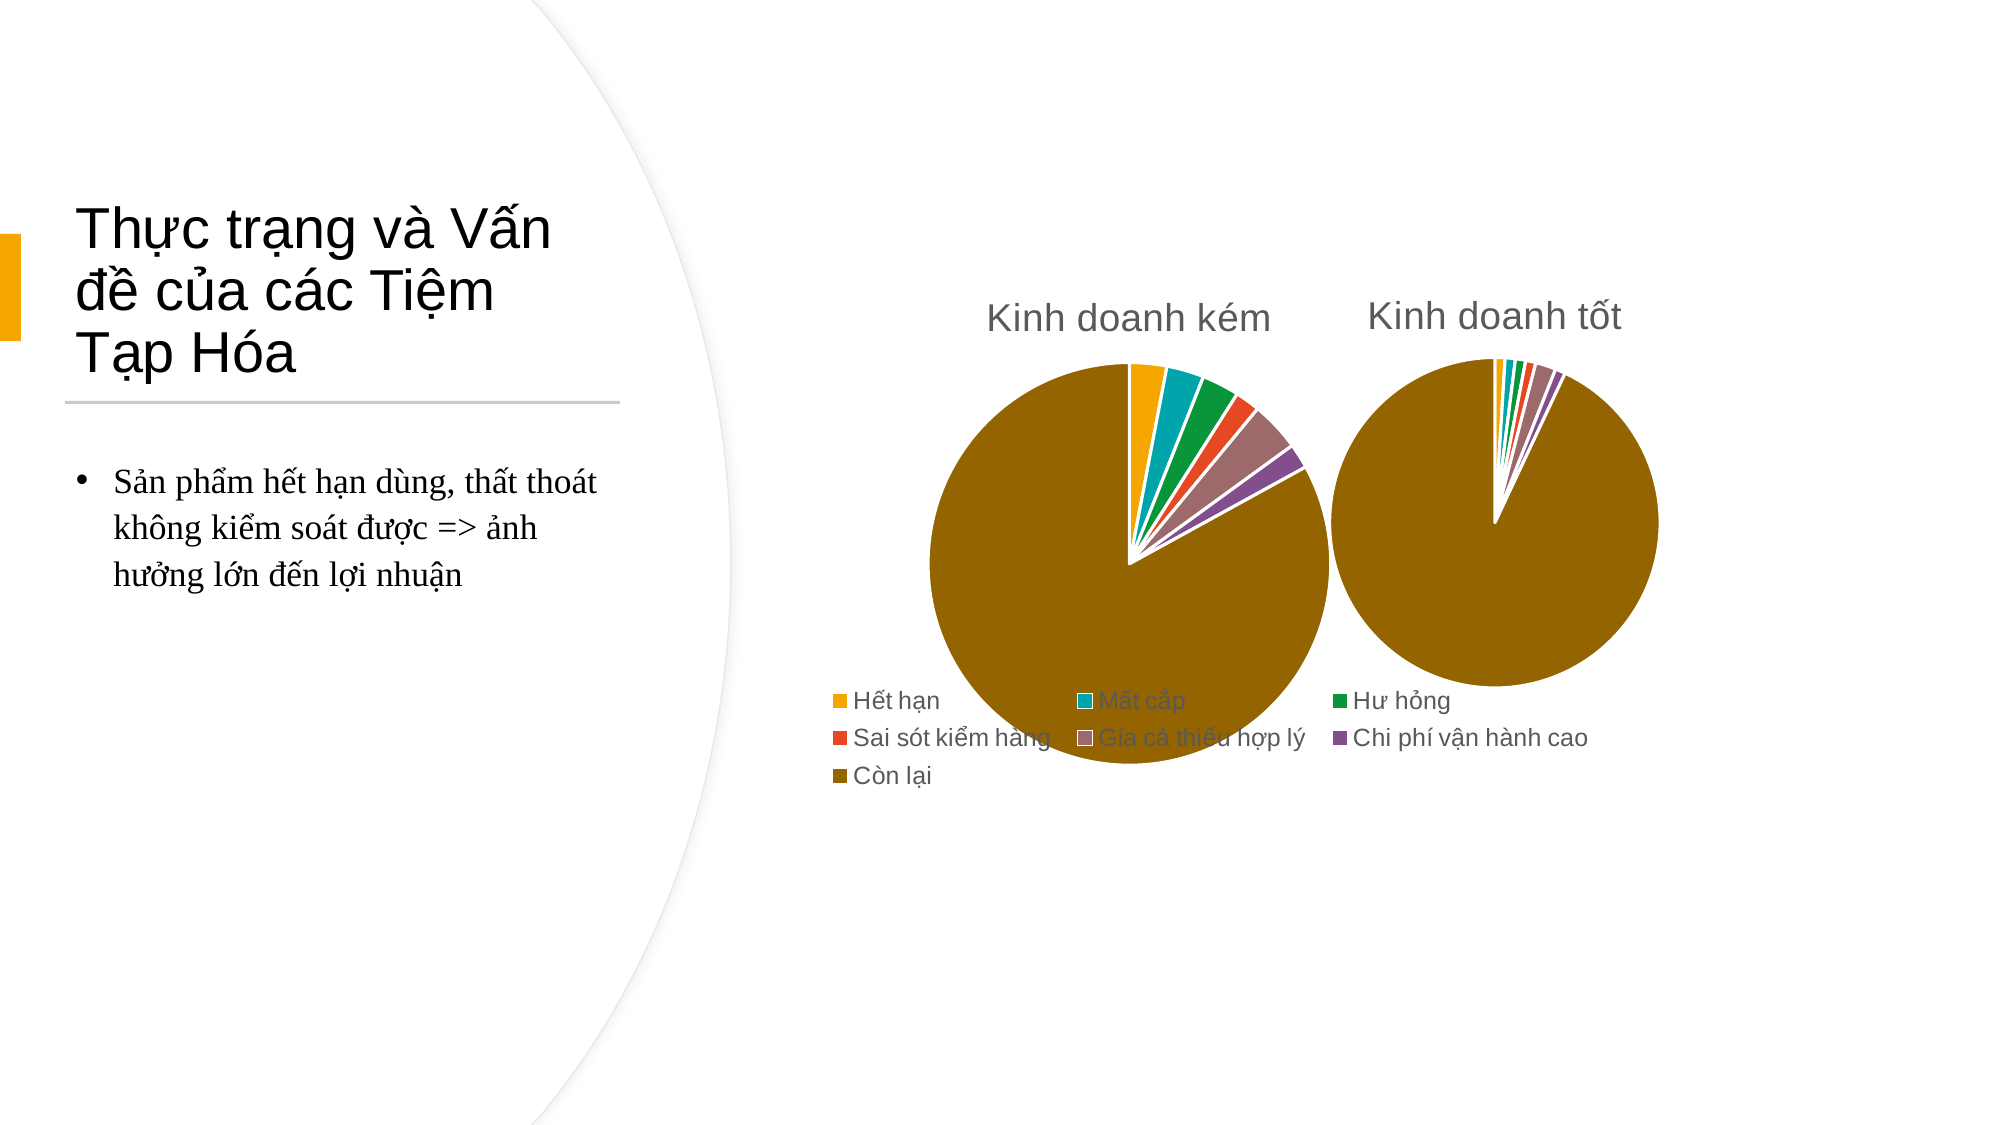

# Thực trạng và Vấn đề của các Tiệm Tạp Hóa

### Chart:

| Category | Kinh doanh kém |
|---|---|
| Hết hạn | 3.0 |
| Mất cắp | 3.0 |
| Hư hỏng | 3.0 |
| Sai sót kiểm hàng | 2.0 |
| Gía cả thiếu hợp lý | 4.0 |
| Chi phí vận hành cao | 2.0 |
| Còn lại | 83.0 |

### Chart:

| Category | Kinh doanh tốt |
|---|---|
|  | 1.0 |
|  | 1.0 |
|  | 1.0 |
|  | 1.0 |
|  | 2.0 |
|  | 1.0 |
|  | 93.0 |
Sản phẩm hết hạn dùng, thất thoát không kiểm soát được => ảnh hưởng lớn đến lợi nhuận